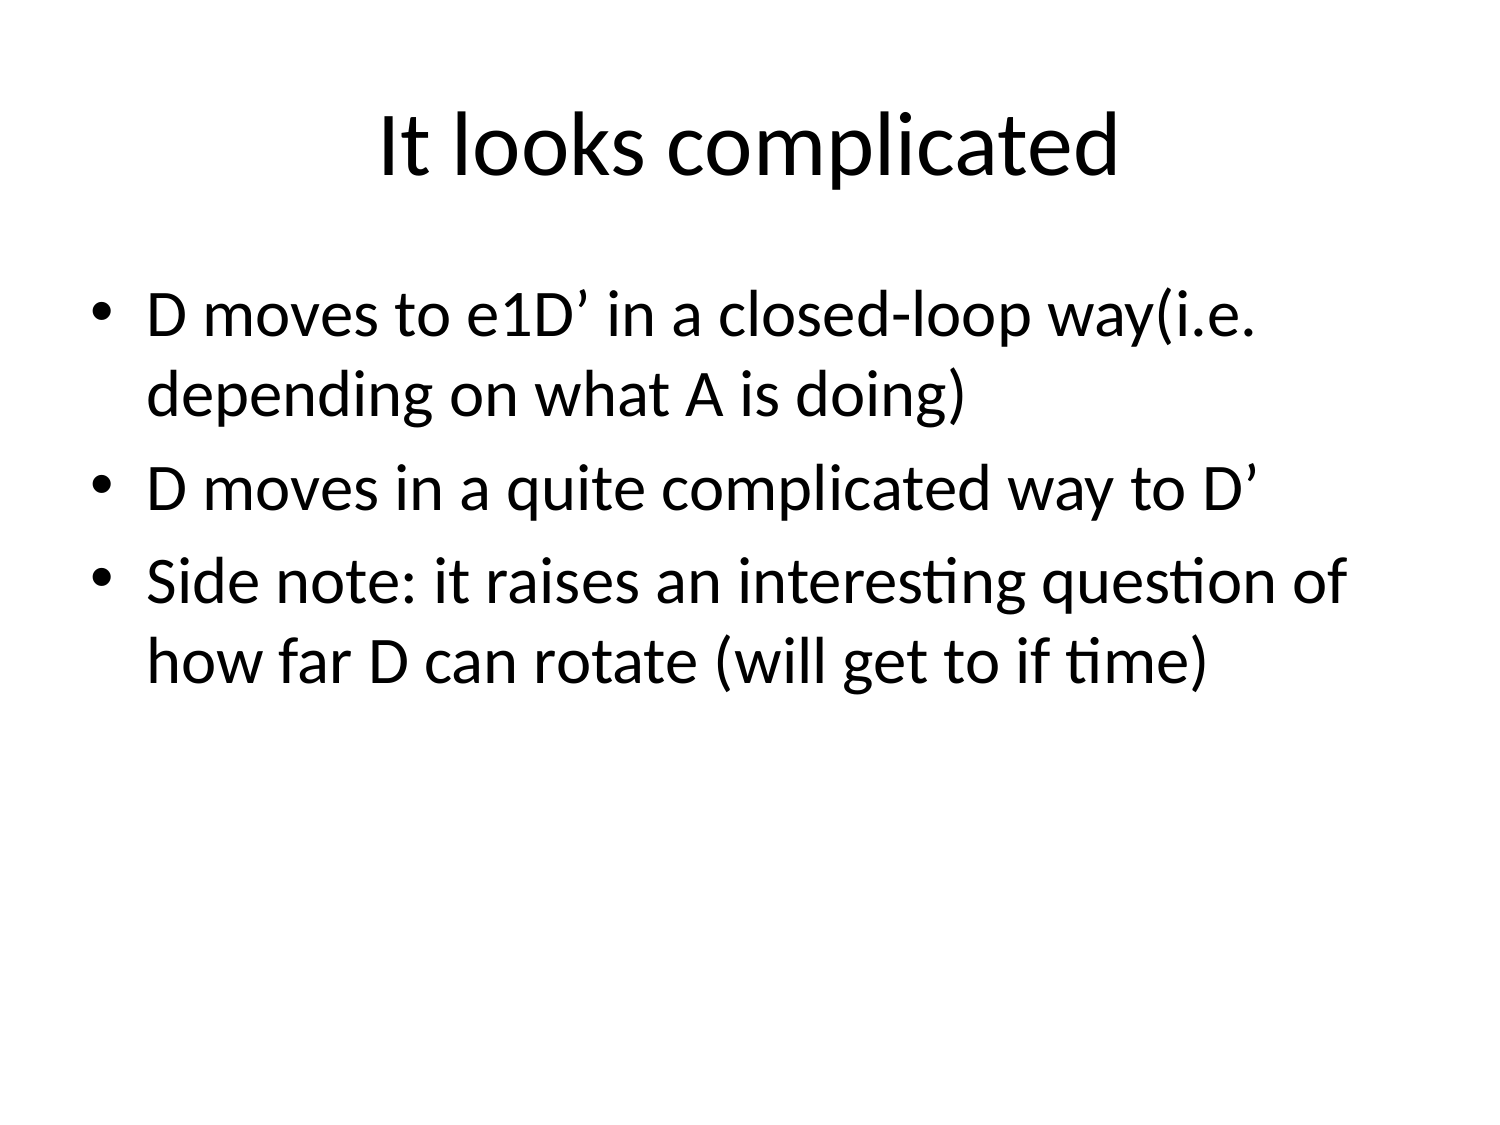

# It looks complicated
D moves to e1D’ in a closed-loop way(i.e. depending on what A is doing)
D moves in a quite complicated way to D’
Side note: it raises an interesting question of how far D can rotate (will get to if time)